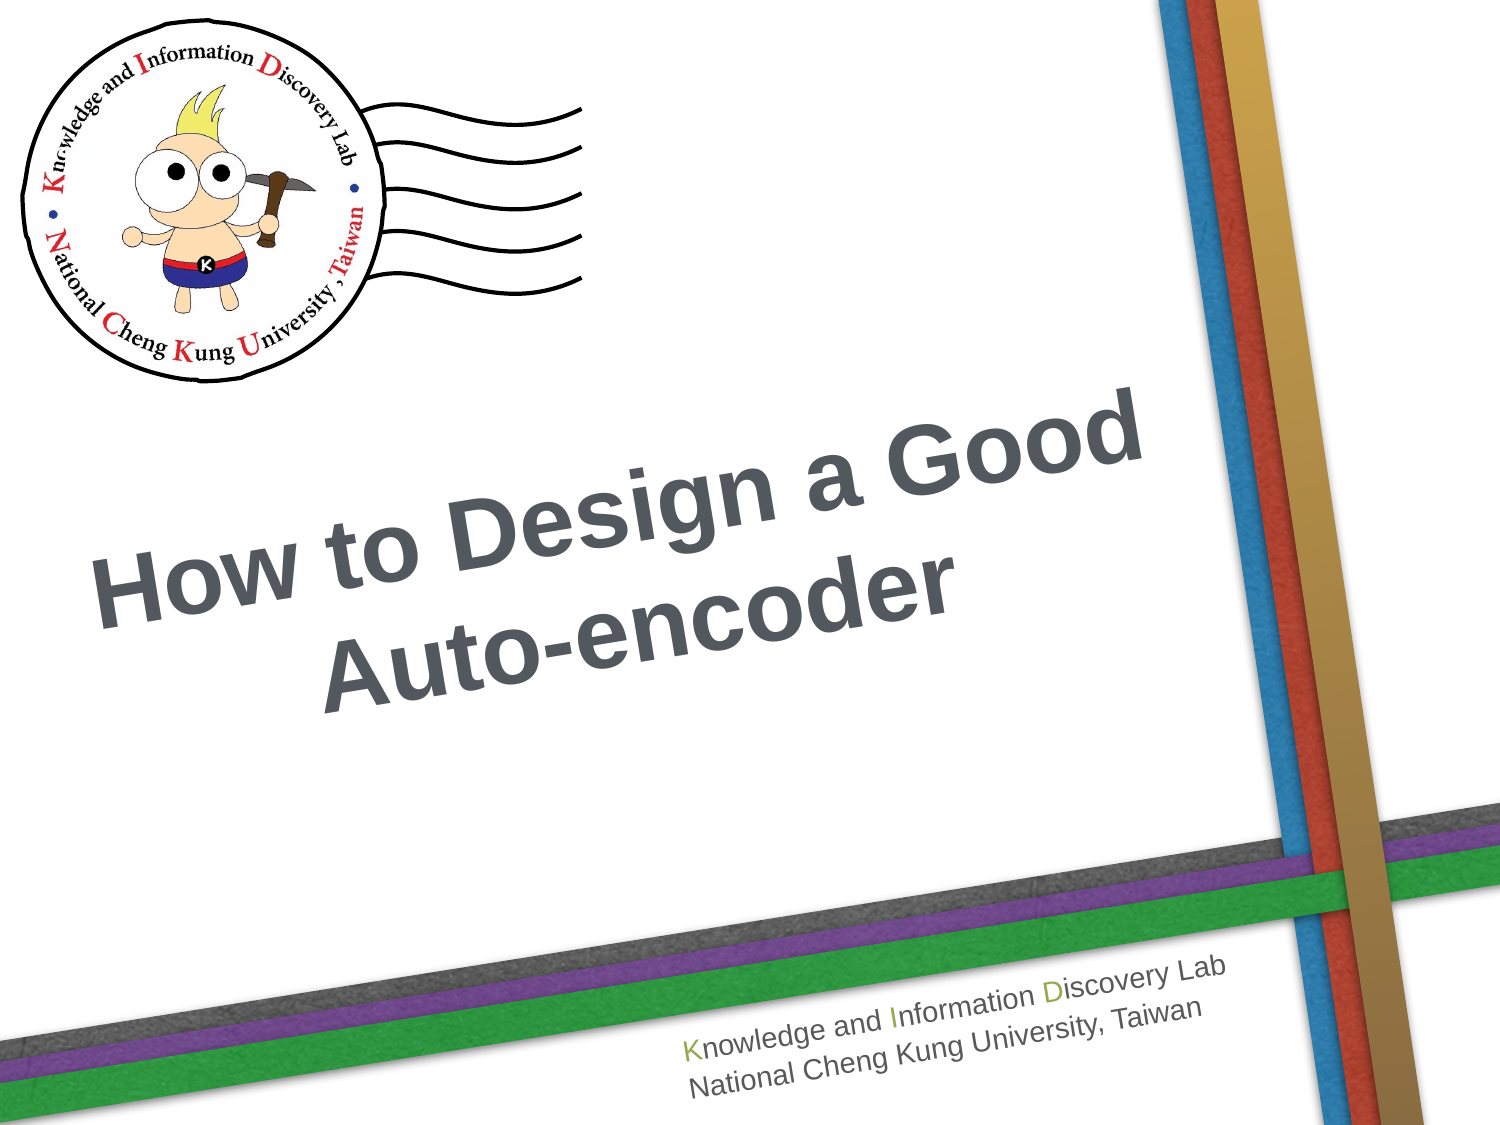

16
# How to Design a Good Auto-encoder